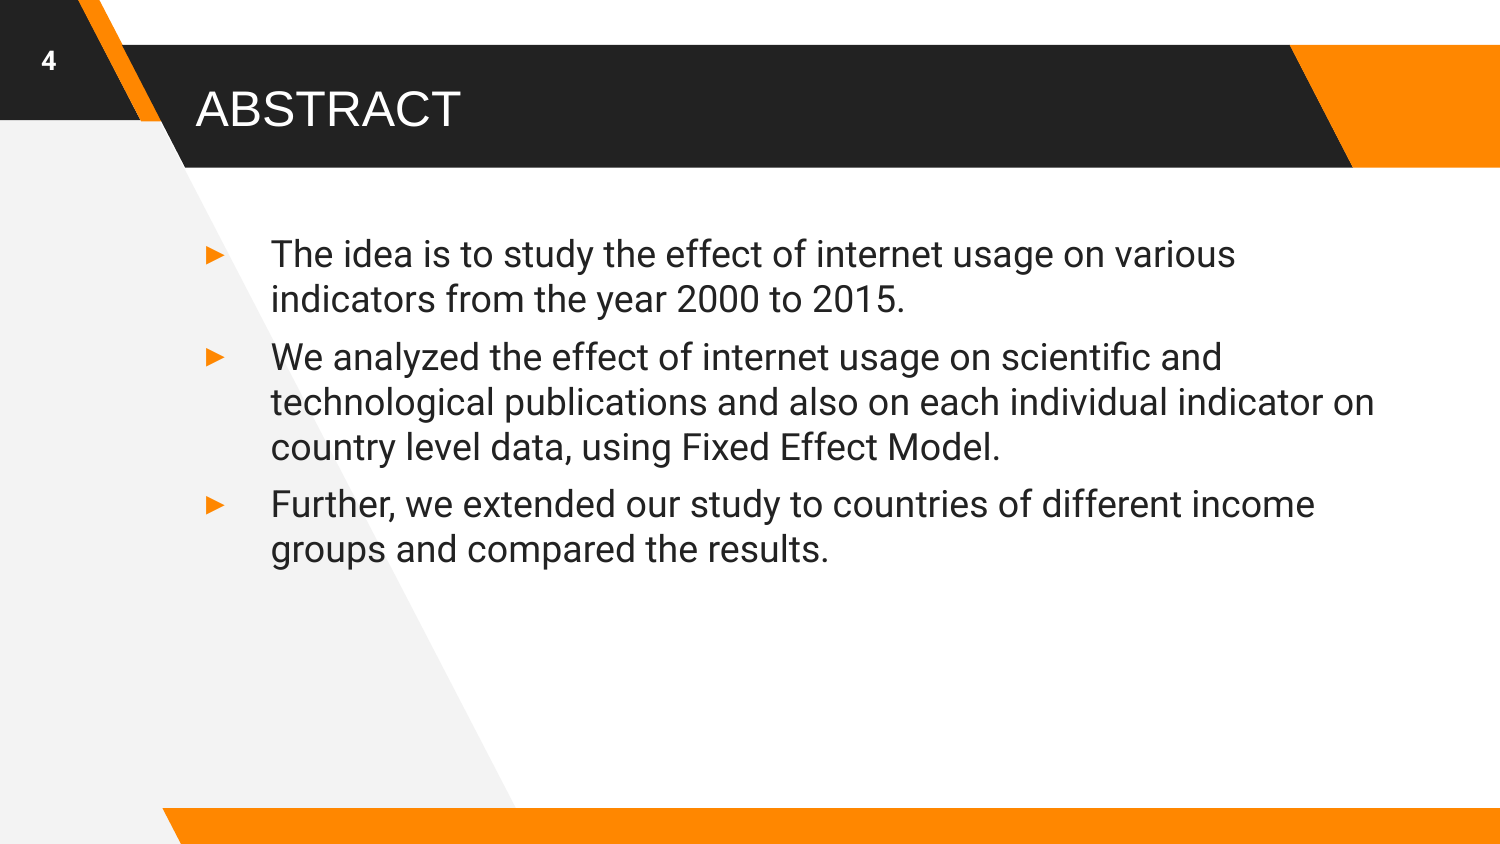

4
# ABSTRACT
The idea is to study the effect of internet usage on various indicators from the year 2000 to 2015.
We analyzed the effect of internet usage on scientific and technological publications and also on each individual indicator on country level data, using Fixed Effect Model.
Further, we extended our study to countries of different income groups and compared the results.